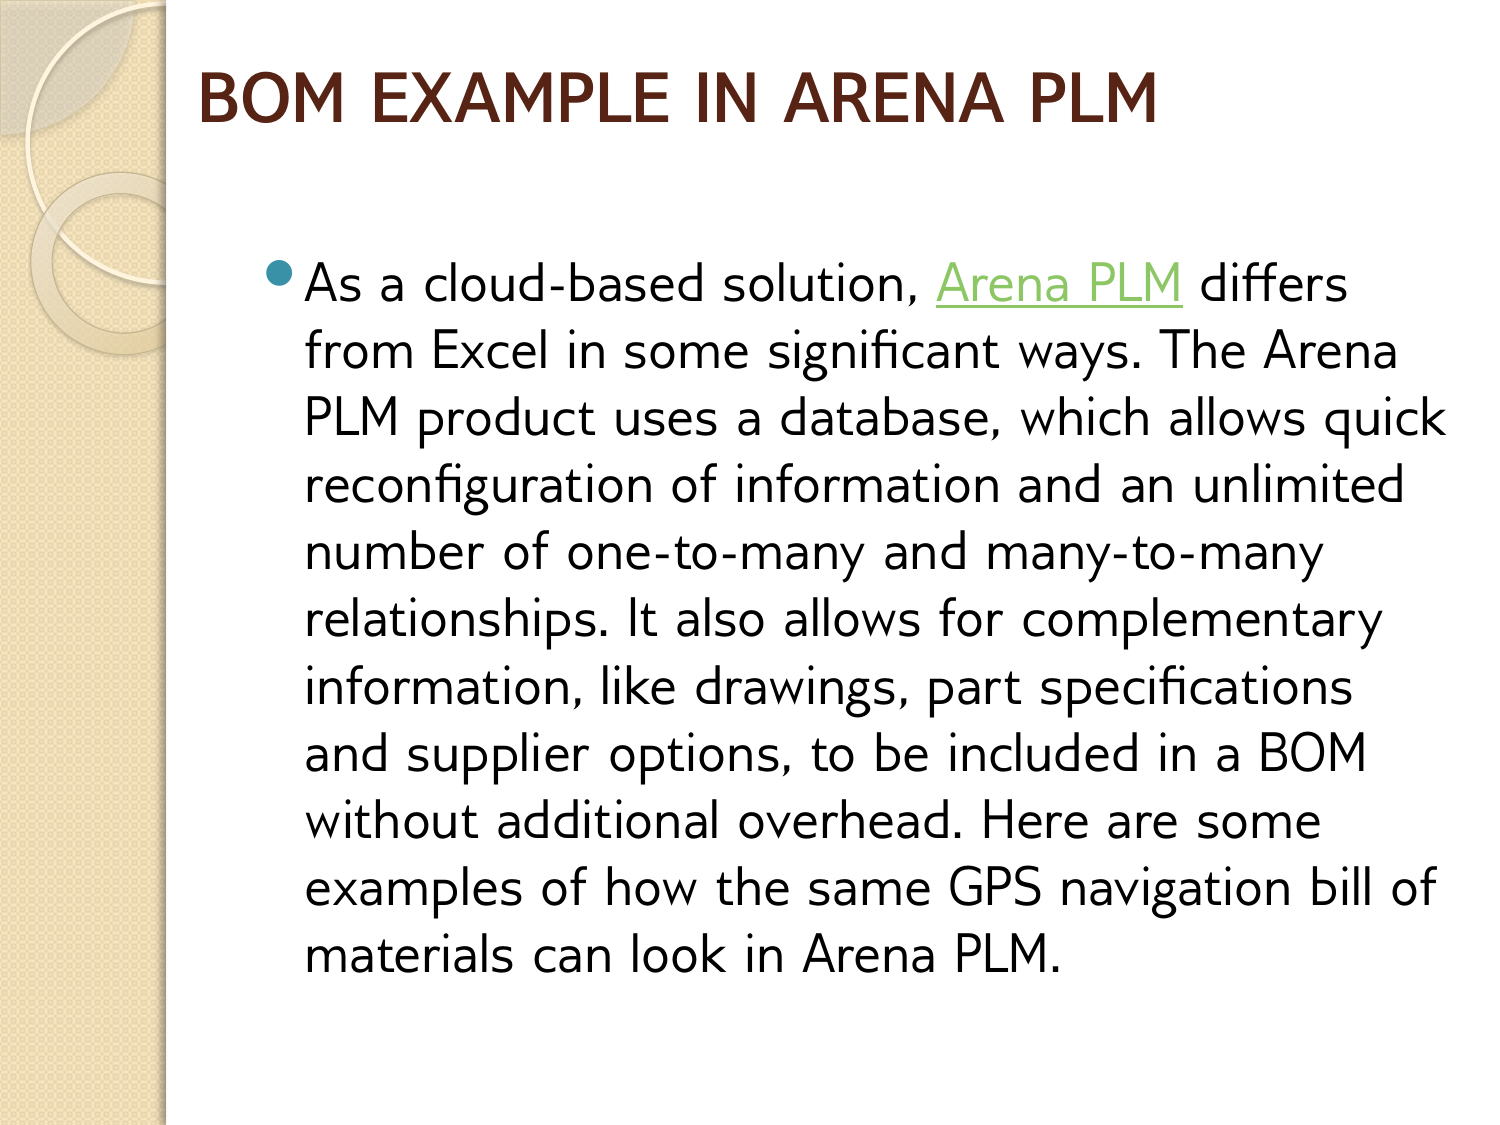

# BOM EXAMPLE IN ARENA PLM
As a cloud-based solution, Arena PLM differs from Excel in some significant ways. The Arena PLM product uses a database, which allows quick reconfiguration of information and an unlimited number of one-to-many and many-to-many relationships. It also allows for complementary information, like drawings, part specifications and supplier options, to be included in a BOM without additional overhead. Here are some examples of how the same GPS navigation bill of materials can look in Arena PLM.